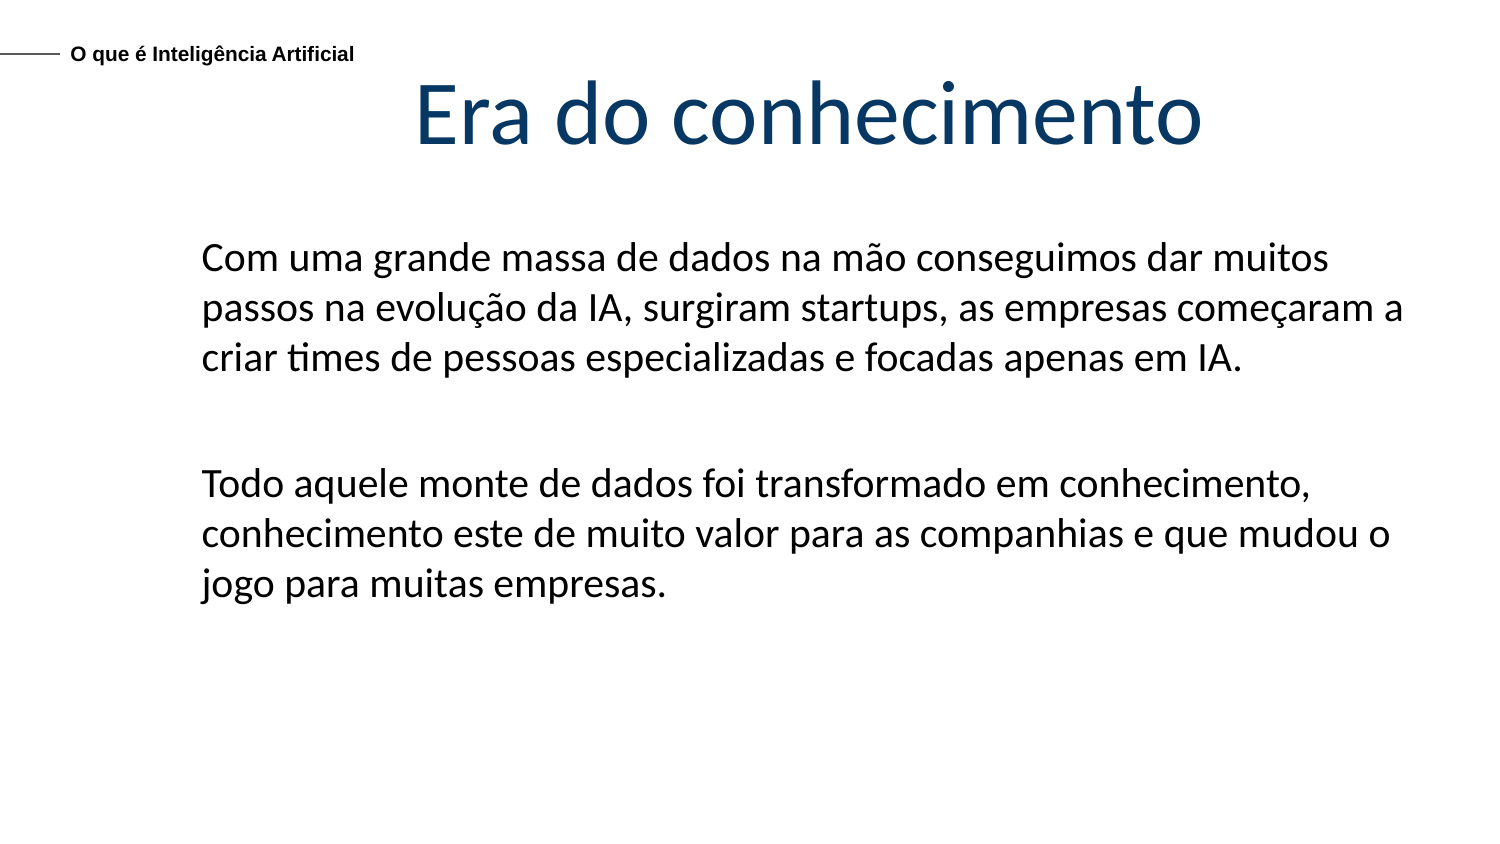

O que é Inteligência Artificial
Era do conhecimento
Com uma grande massa de dados na mão conseguimos dar muitos passos na evolução da IA, surgiram startups, as empresas começaram a criar times de pessoas especializadas e focadas apenas em IA.

Todo aquele monte de dados foi transformado em conhecimento, conhecimento este de muito valor para as companhias e que mudou o jogo para muitas empresas.